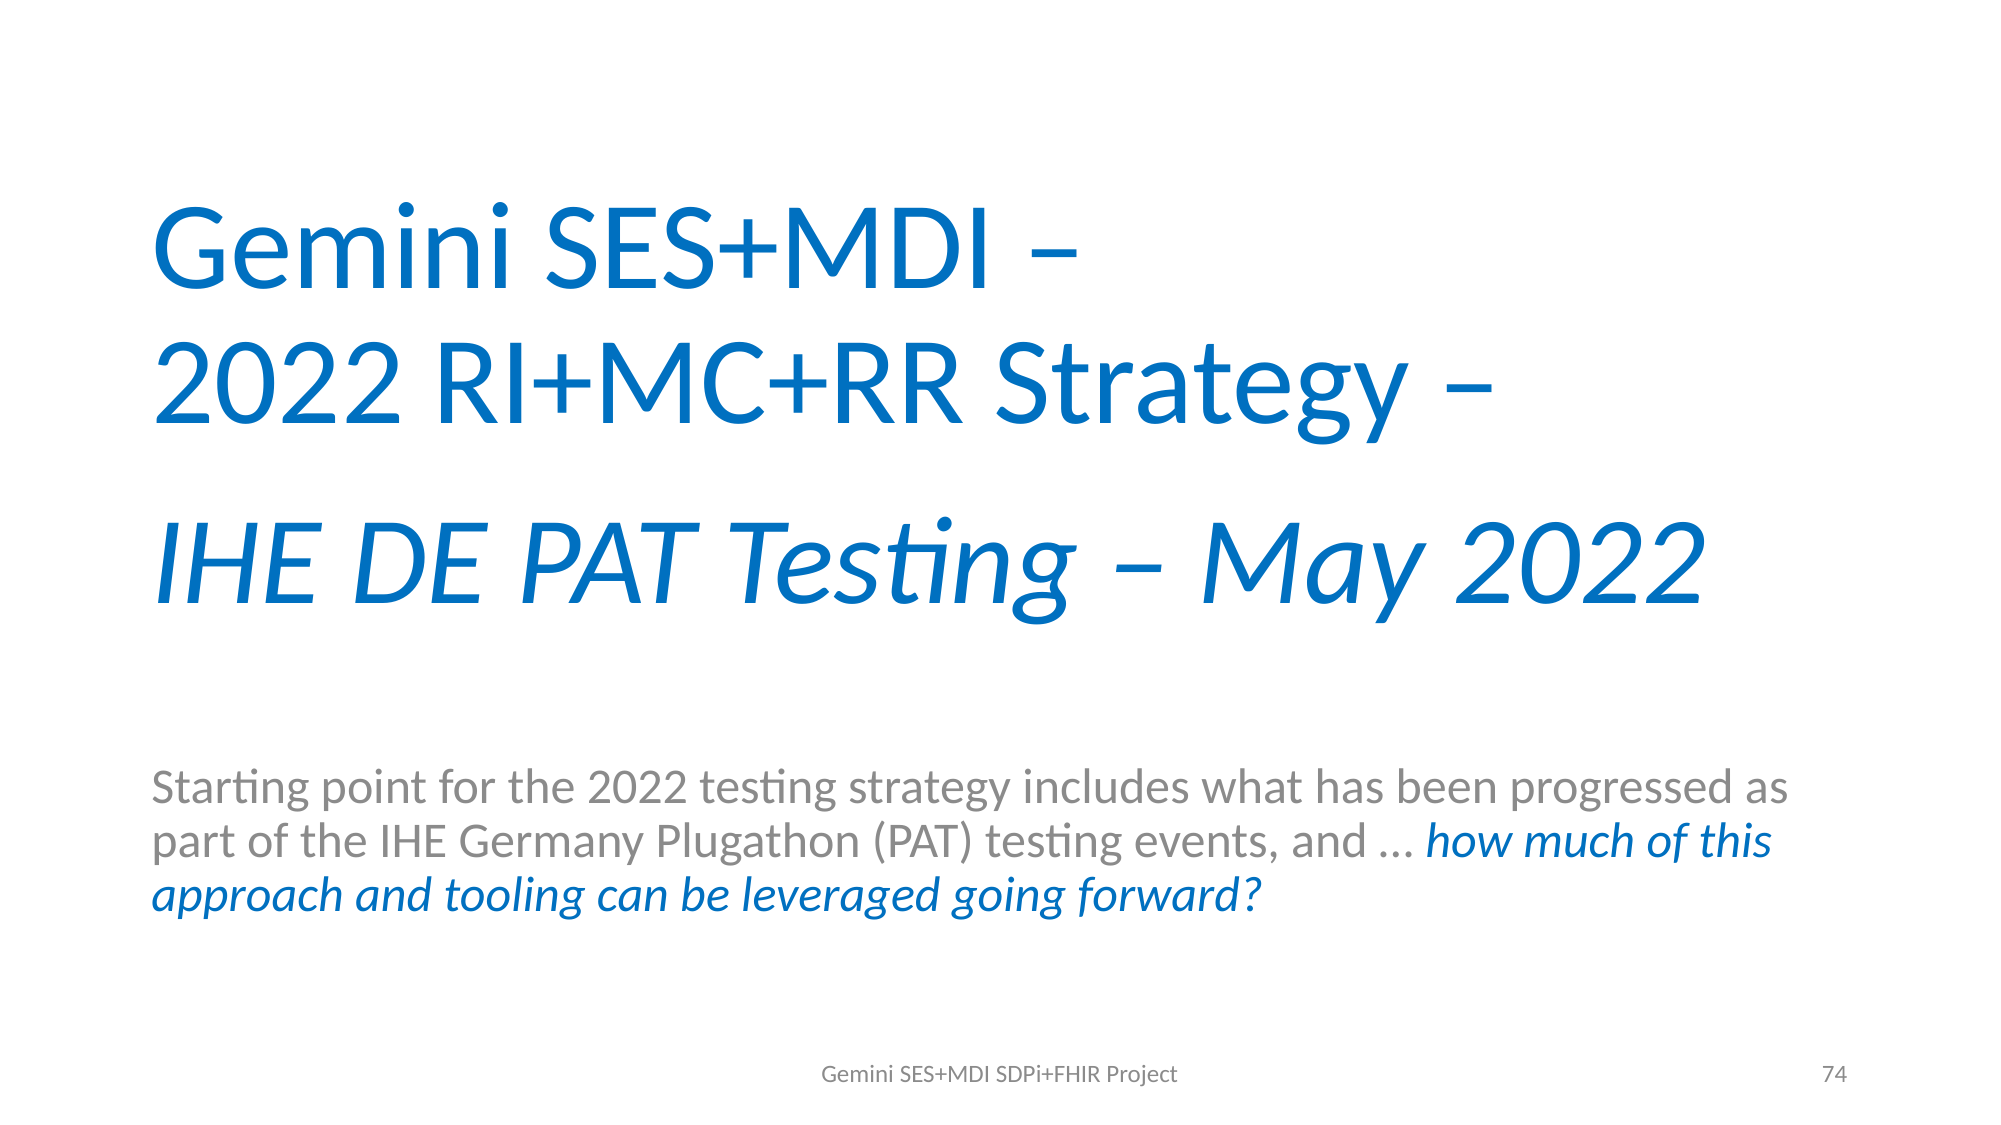

# Gemini SES+MDI – 2022 RI+MC+RR Strategy – IHE DE PAT Testing – May 2022
Starting point for the 2022 testing strategy includes what has been progressed as part of the IHE Germany Plugathon (PAT) testing events, and … how much of this approach and tooling can be leveraged going forward?
Gemini SES+MDI SDPi+FHIR Project
74